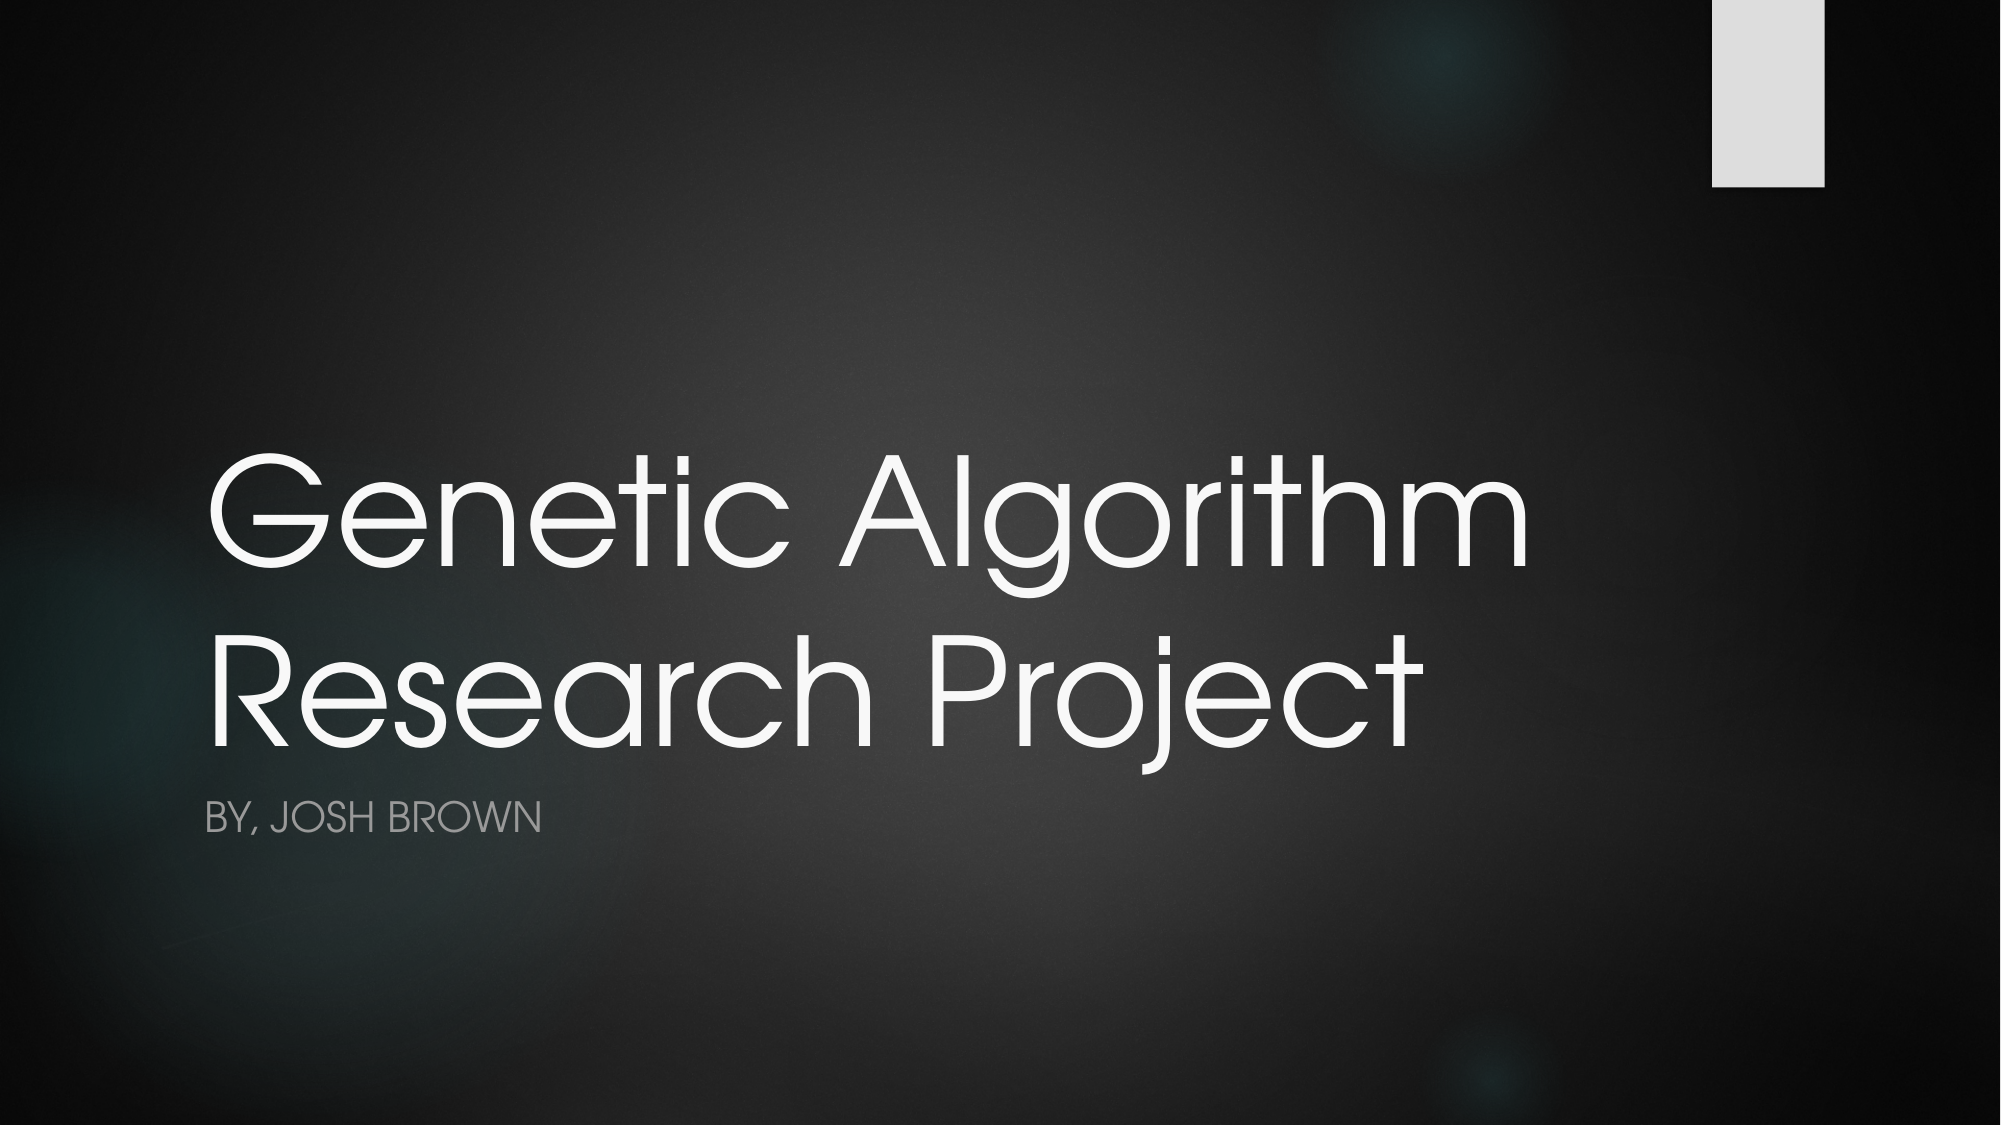

# Genetic Algorithm Research Project
By, Josh Brown